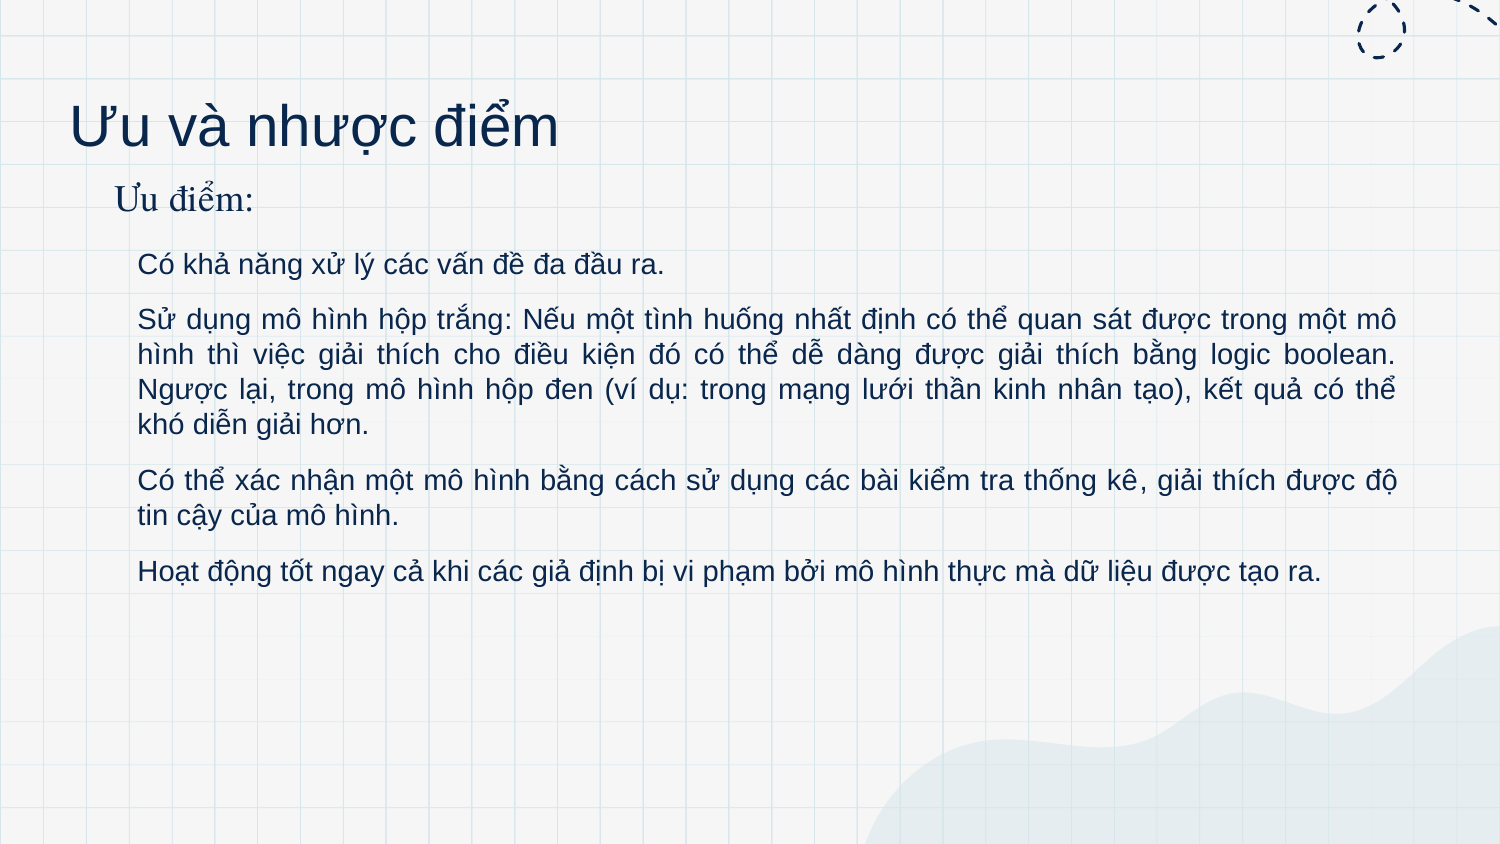

# Ưu và nhược điểm
Ưu điểm:

Có khả năng xử lý các vấn đề đa đầu ra.
Sử dụng mô hình hộp trắng: Nếu một tình huống nhất định có thể quan sát được trong một mô hình thì việc giải thích cho điều kiện đó có thể dễ dàng được giải thích bằng logic boolean. Ngược lại, trong mô hình hộp đen (ví dụ: trong mạng lưới thần kinh nhân tạo), kết quả có thể khó diễn giải hơn.
Có thể xác nhận một mô hình bằng cách sử dụng các bài kiểm tra thống kê, giải thích được độ tin cậy của mô hình.
Hoạt động tốt ngay cả khi các giả định bị vi phạm bởi mô hình thực mà dữ liệu được tạo ra.